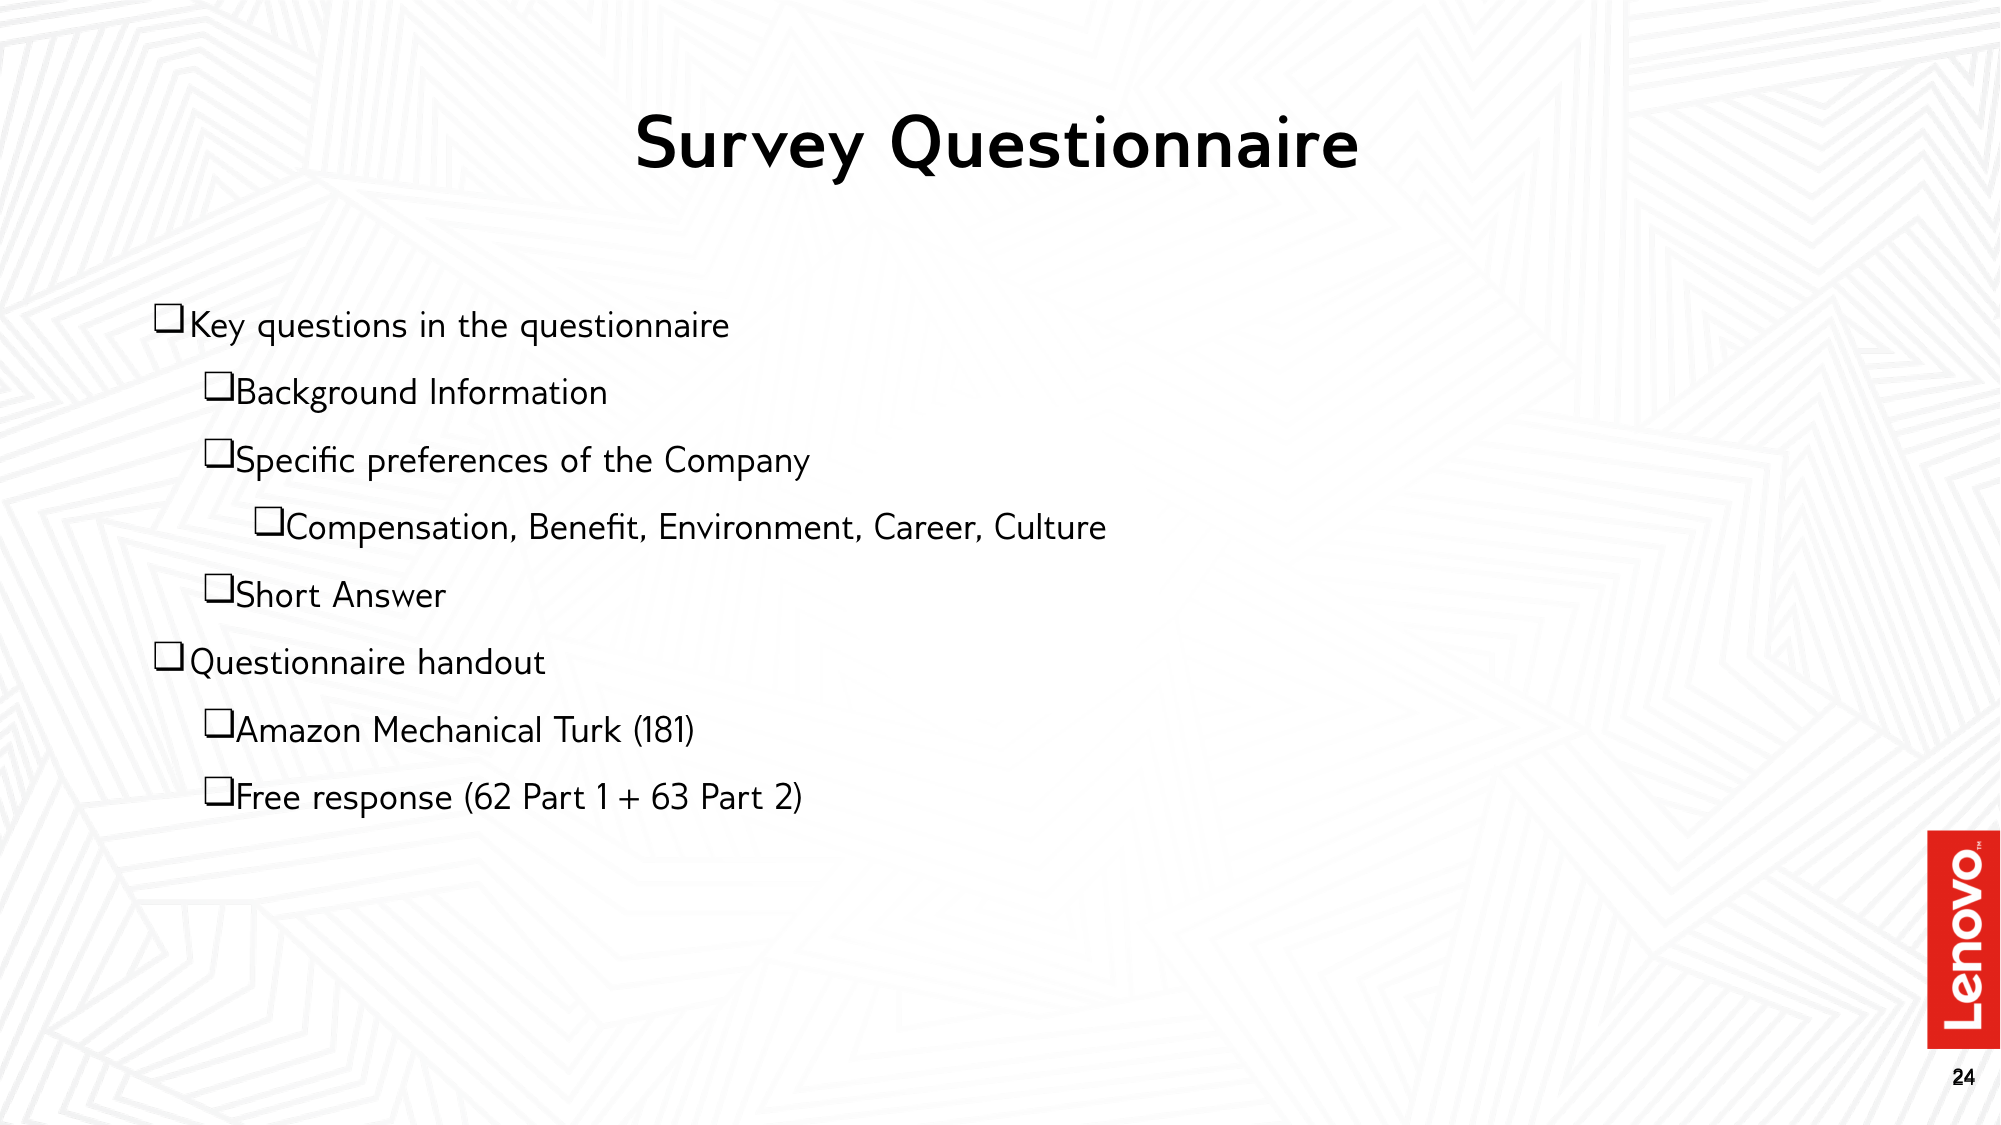

# Survey Questionnaire
Key questions in the questionnaire
Background Information
Specific preferences of the Company
Compensation, Benefit, Environment, Career, Culture
Short Answer
Questionnaire handout
Amazon Mechanical Turk (181)
Free response (62 Part 1 + 63 Part 2)

24